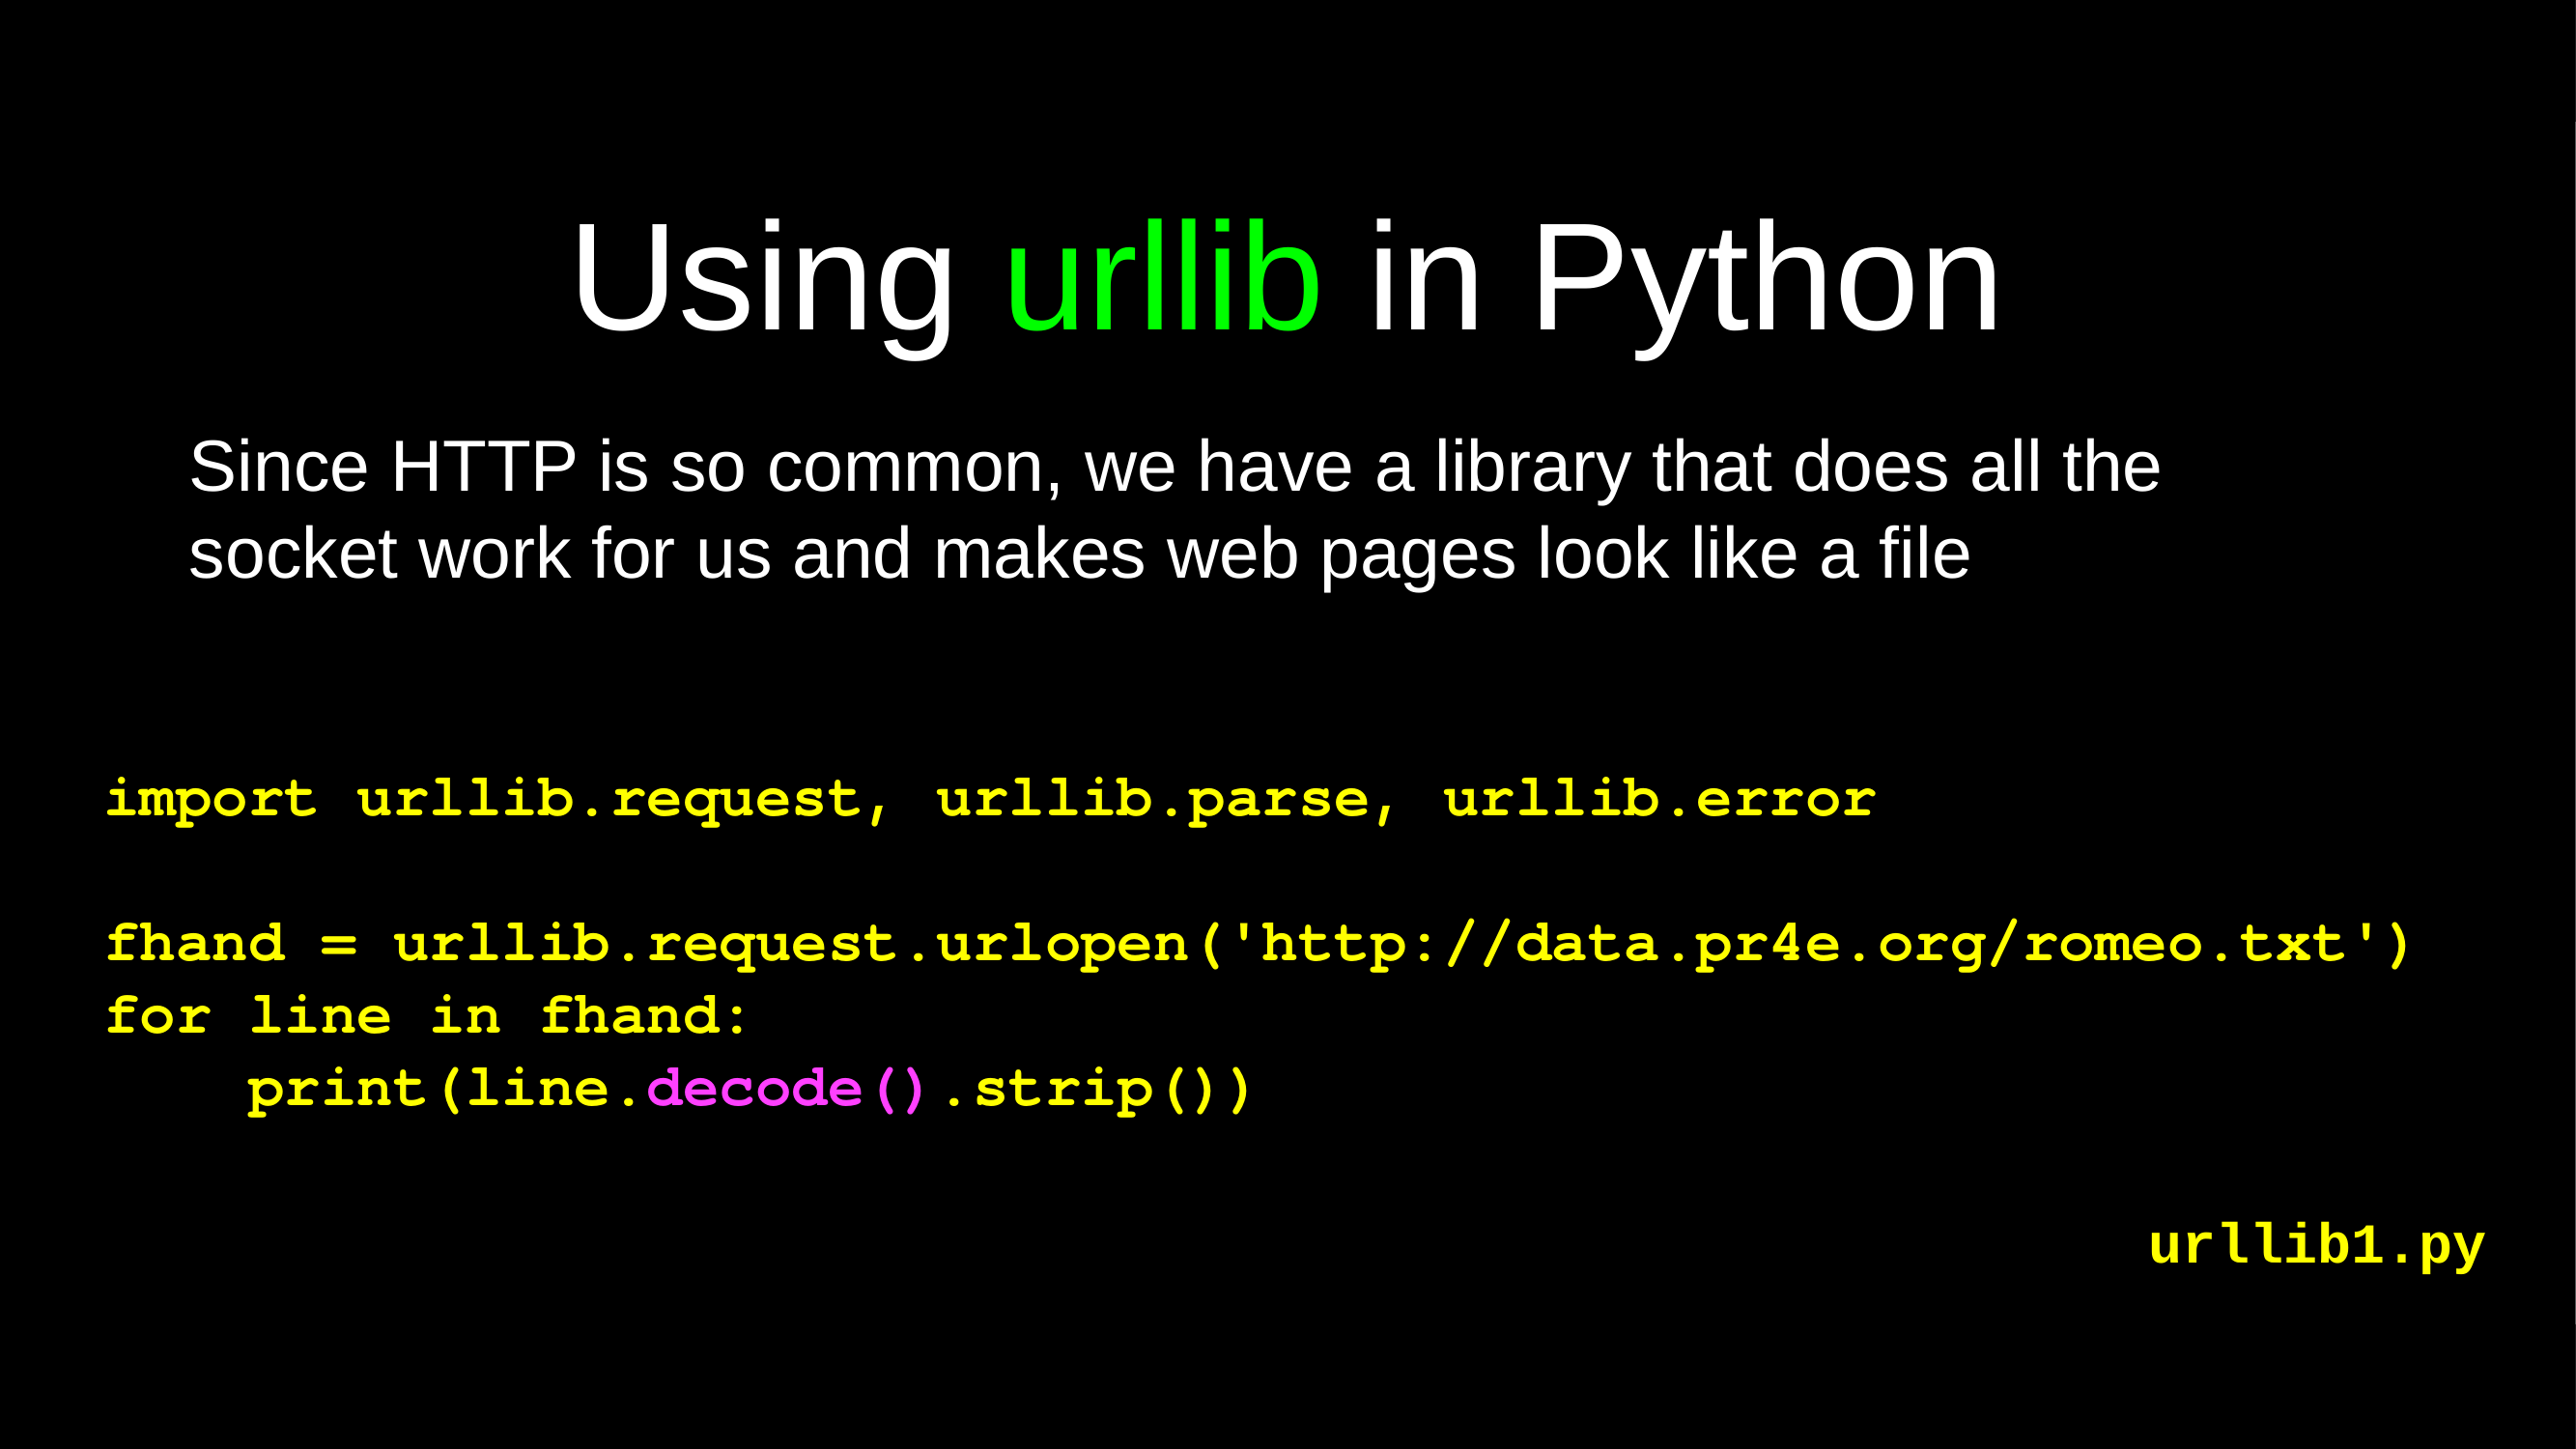

# Using urllib in Python
Since HTTP is so common, we have a library that does all the socket work for us and makes web pages look like a file
import urllib.request, urllib.parse, urllib.error

fhand = urllib.request.urlopen('http://data.pr4e.org/romeo.txt')
for line in fhand:
    print(line.decode().strip())
urllib1.py